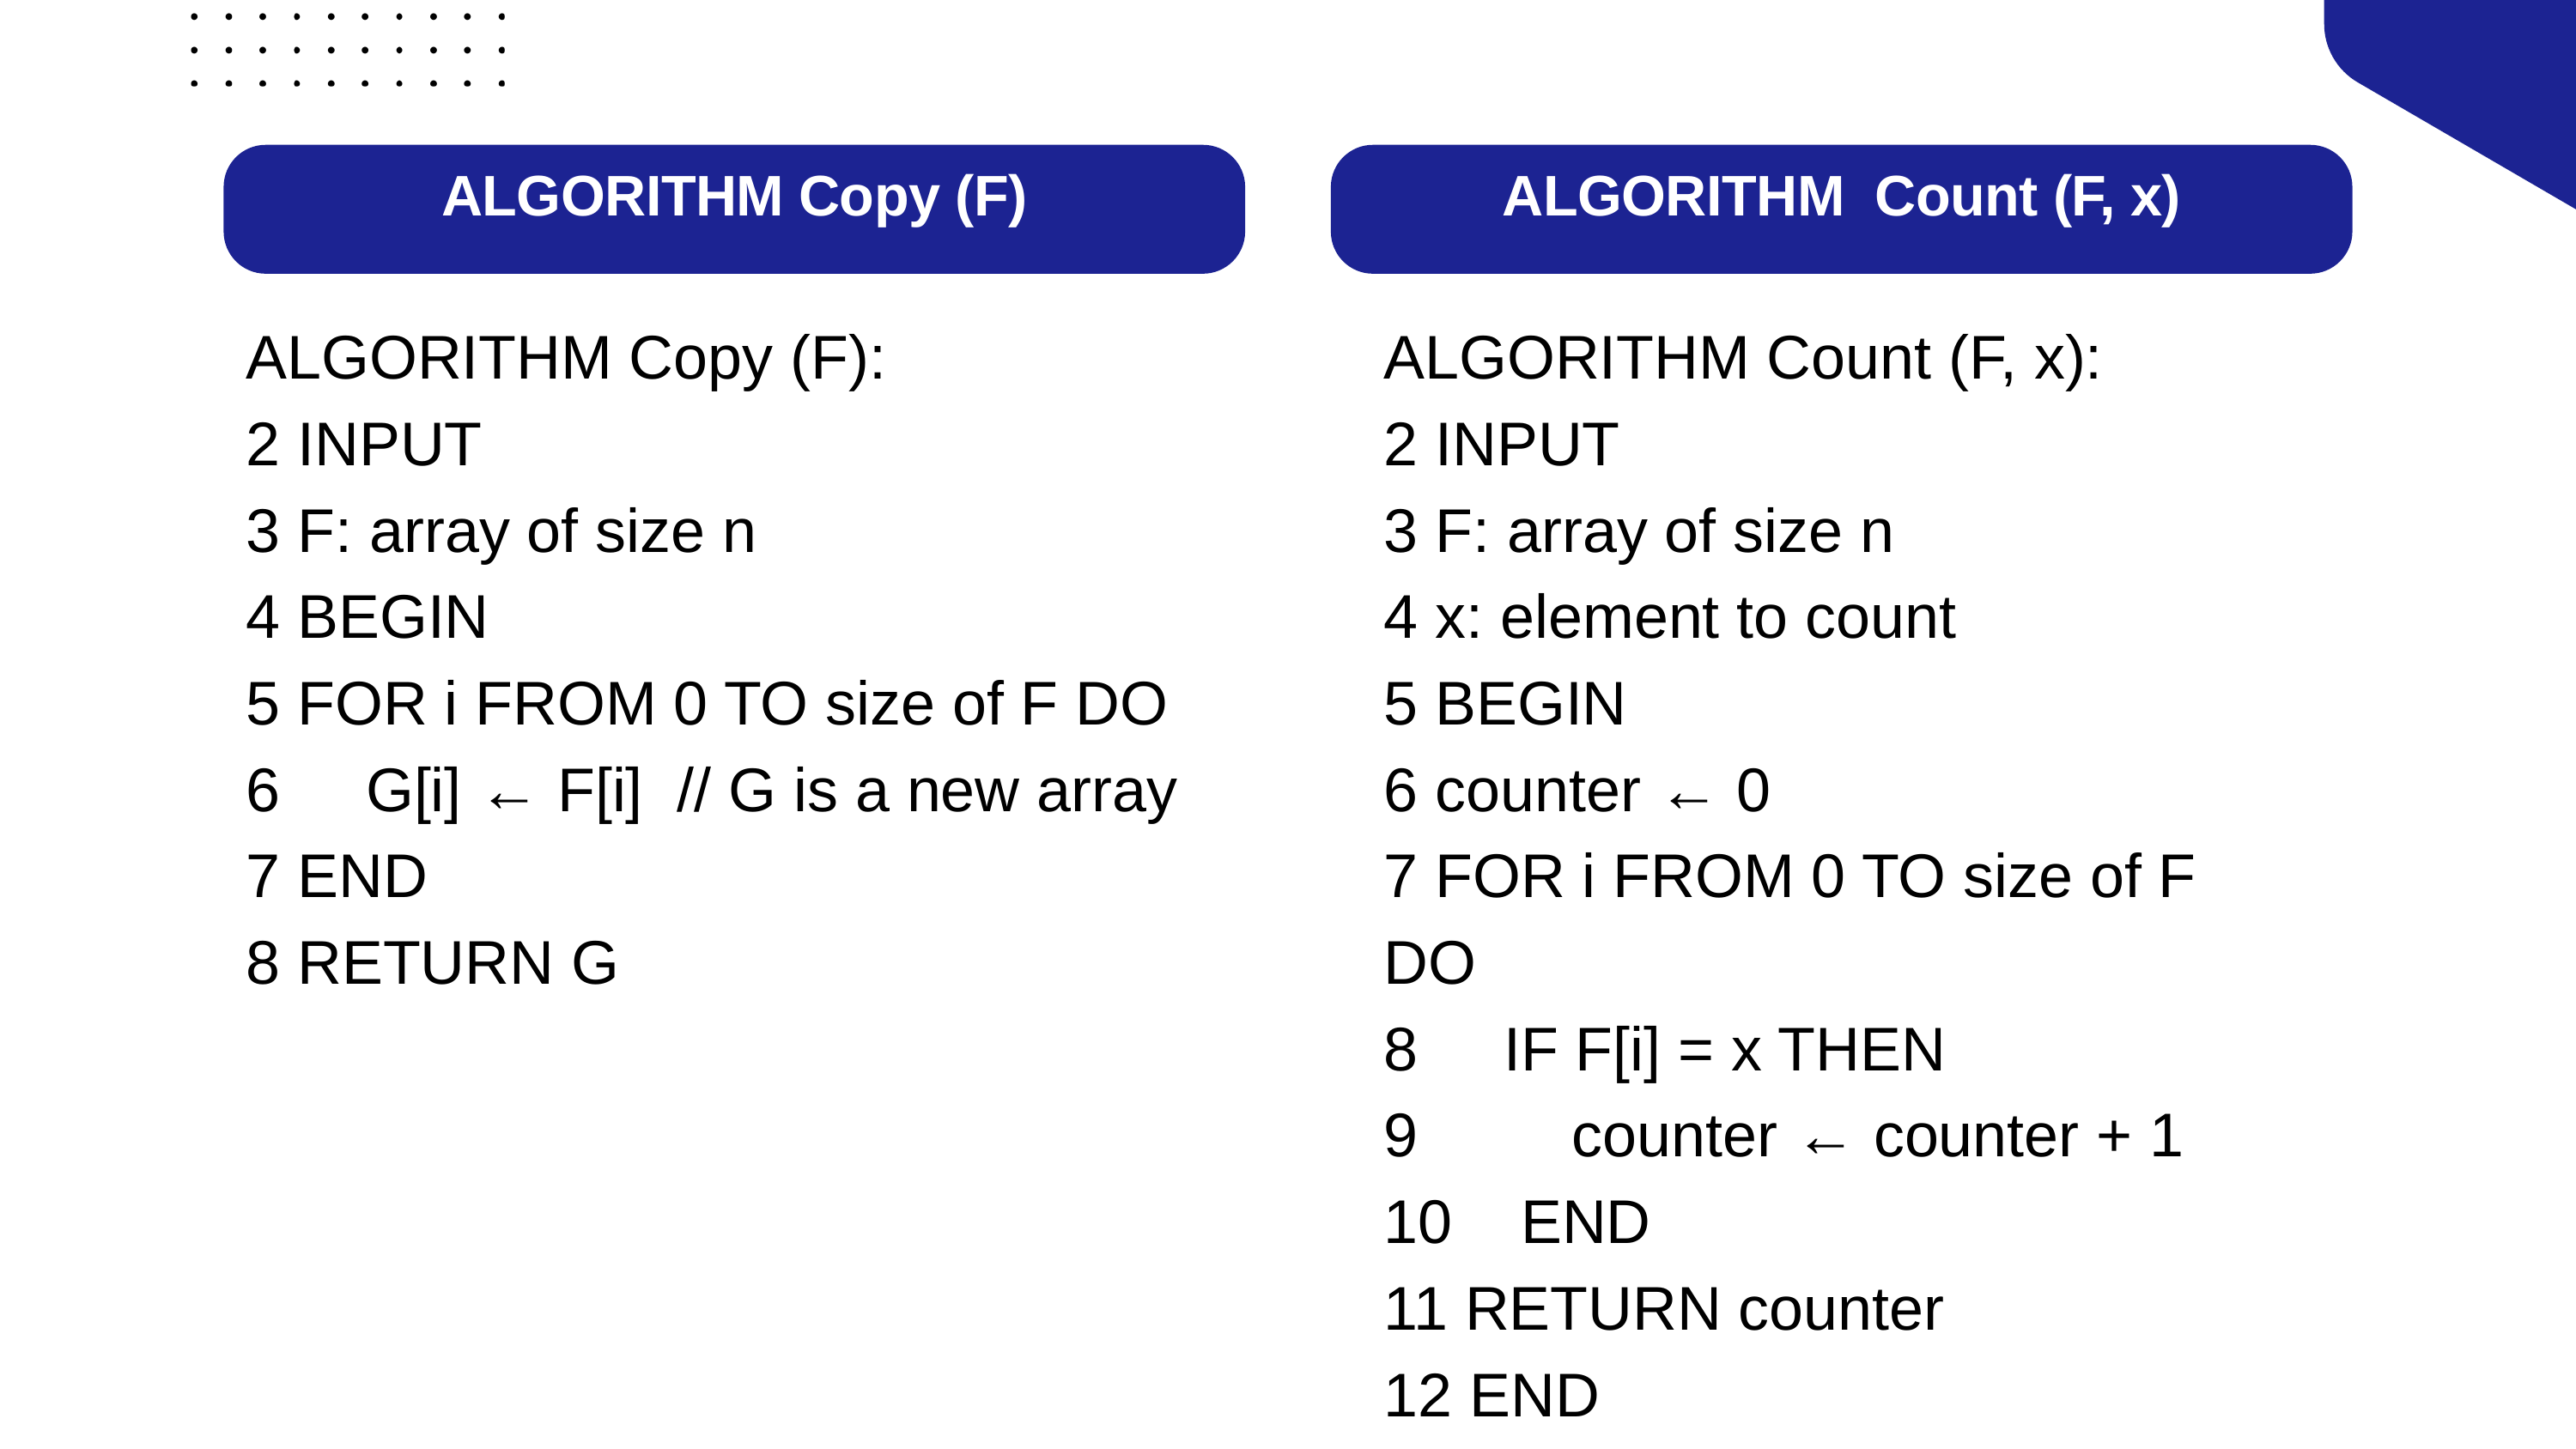

ALGORITHM Copy (F)

ALGORITHM  Count (F, x)
ALGORITHM Copy (F):
2 INPUT
3 F: array of size n
4 BEGIN
5 FOR i FROM 0 TO size of F DO
6     G[i] ← F[i]  // G is a new array
7 END
8 RETURN G

ALGORITHM Count (F, x):
2 INPUT
3 F: array of size n
4 x: element to count
5 BEGIN
6 counter ← 0
7 FOR i FROM 0 TO size of F DO
8     IF F[i] = x THEN
9         counter ← counter + 1
10    END
11 RETURN counter
12 END